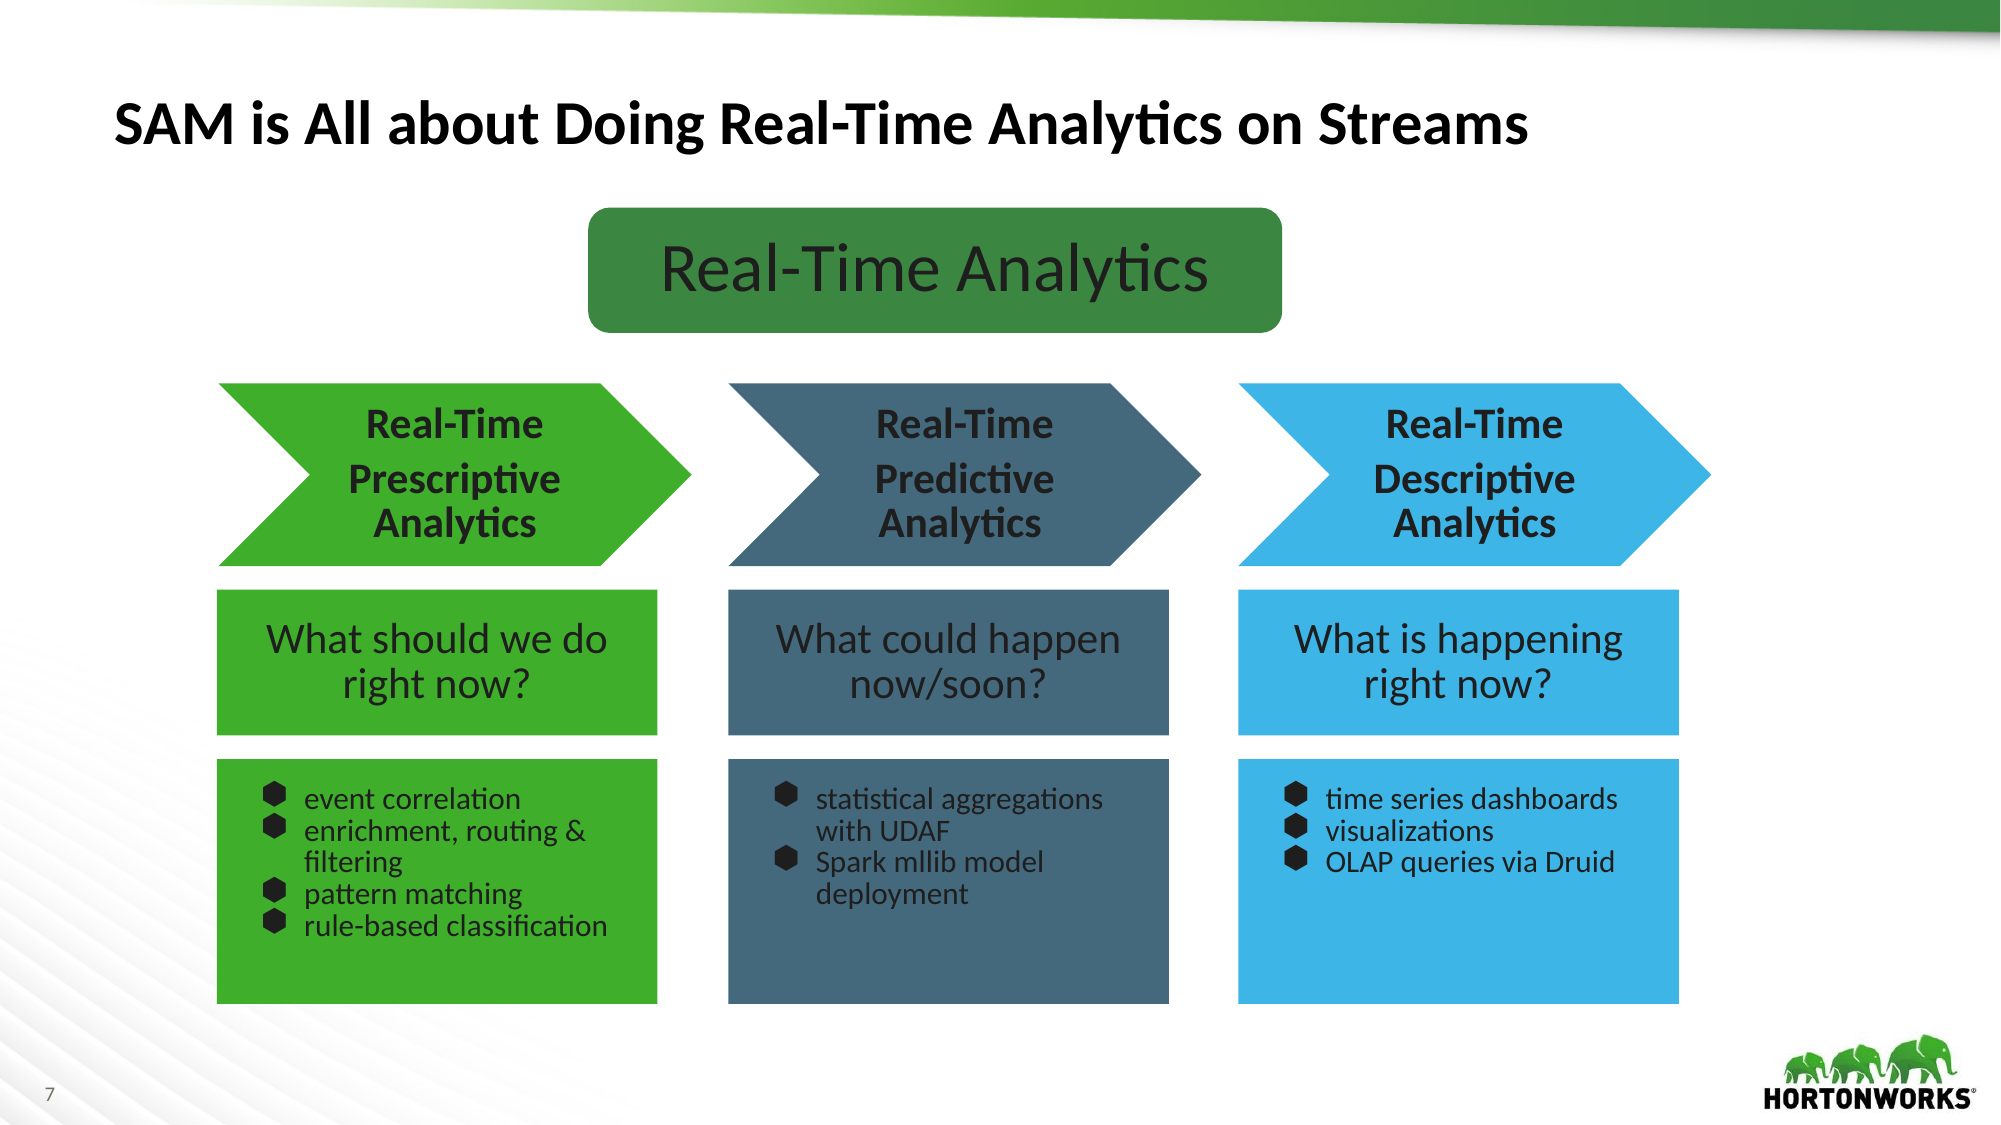

# SAM is All about Doing Real-Time Analytics on Streams
Real-Time Analytics
Real-Time
Prescriptive Analytics
Real-Time
Predictive Analytics
Real-Time
Descriptive Analytics
What should we do right now?
What could happen now/soon?
What is happening right now?
event correlation
enrichment, routing & filtering
pattern matching
rule-based classification
statistical aggregations with UDAF
Spark mllib model deployment
time series dashboards
visualizations
OLAP queries via Druid